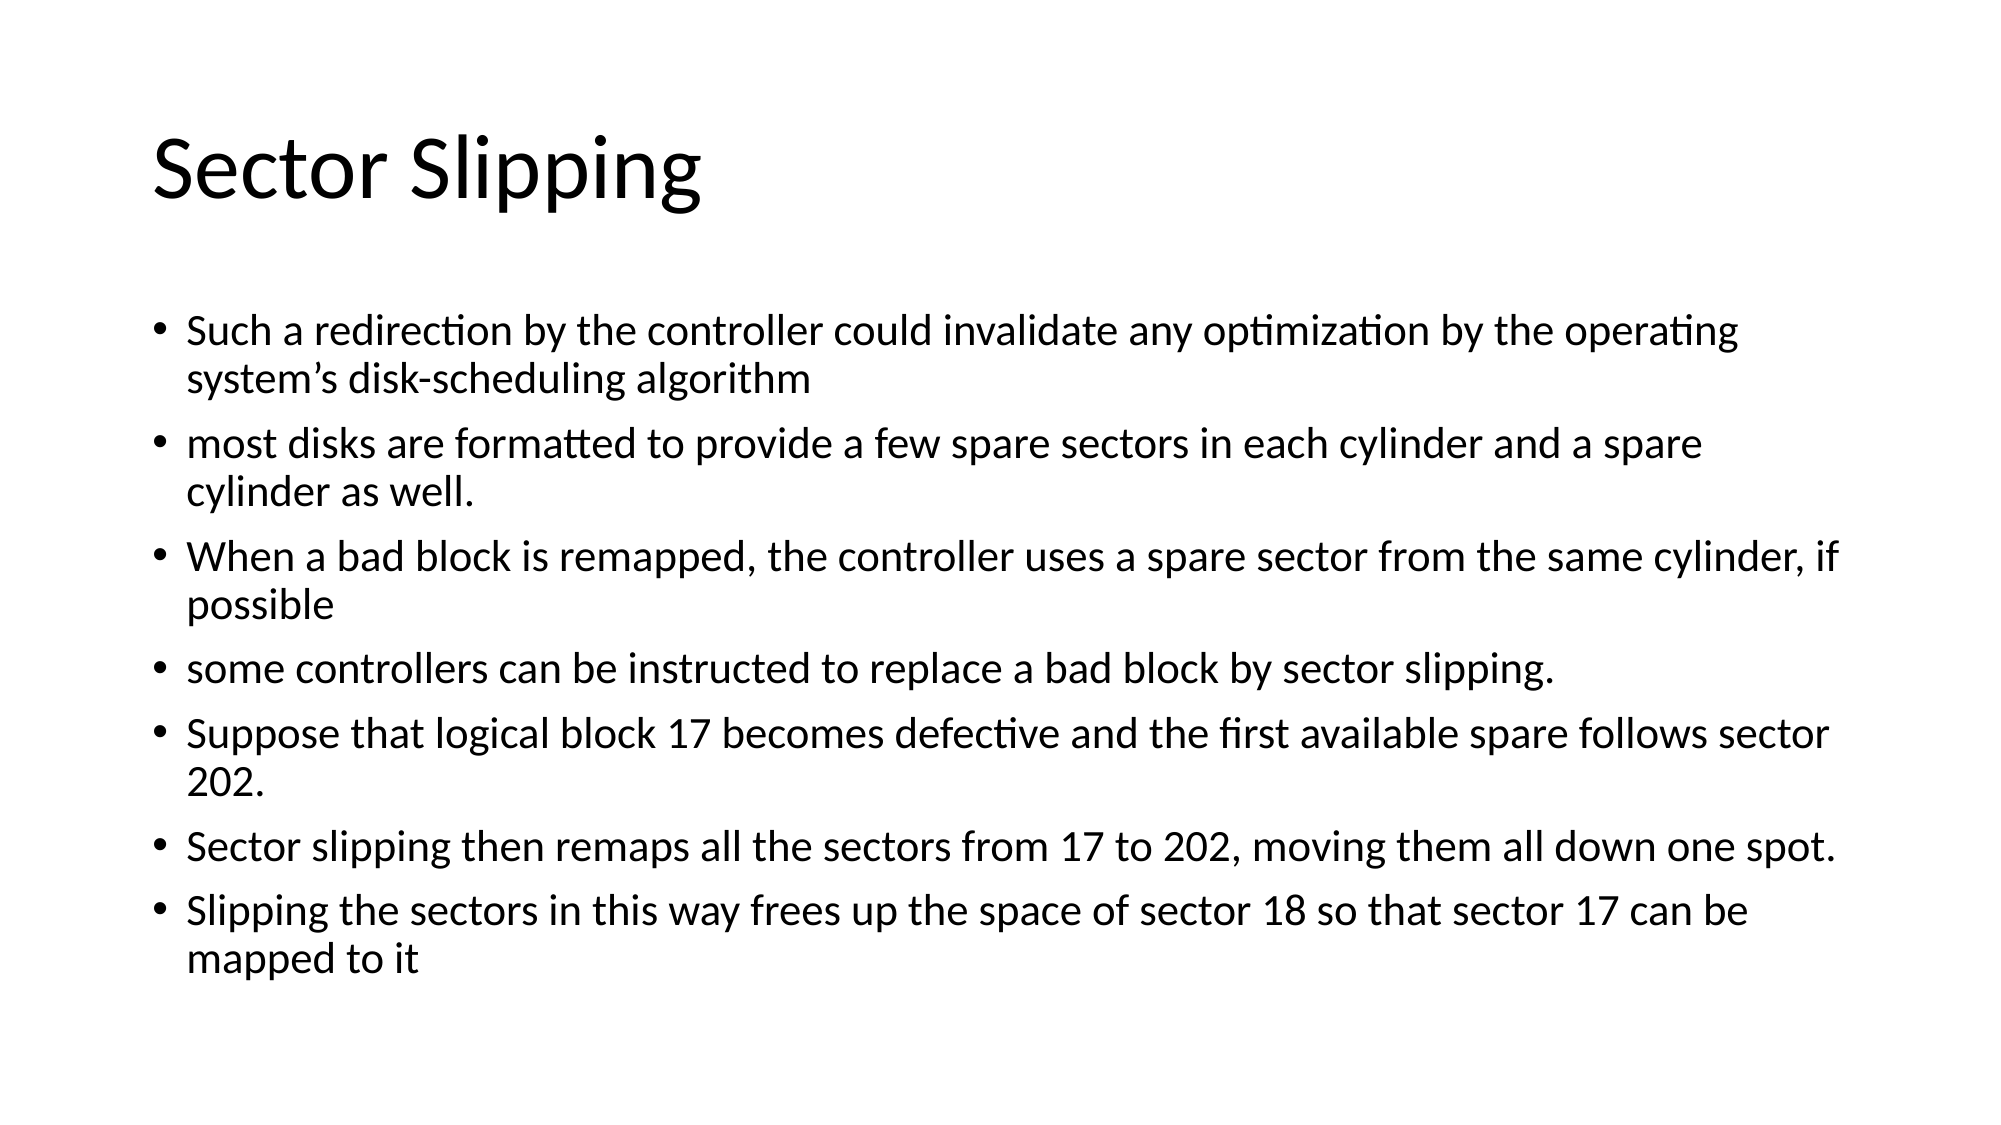

# Sector Slipping
Such a redirection by the controller could invalidate any optimization by the operating system’s disk-scheduling algorithm
most disks are formatted to provide a few spare sectors in each cylinder and a spare cylinder as well.
When a bad block is remapped, the controller uses a spare sector from the same cylinder, if possible
some controllers can be instructed to replace a bad block by sector slipping.
Suppose that logical block 17 becomes defective and the first available spare follows sector 202.
Sector slipping then remaps all the sectors from 17 to 202, moving them all down one spot.
Slipping the sectors in this way frees up the space of sector 18 so that sector 17 can be mapped to it